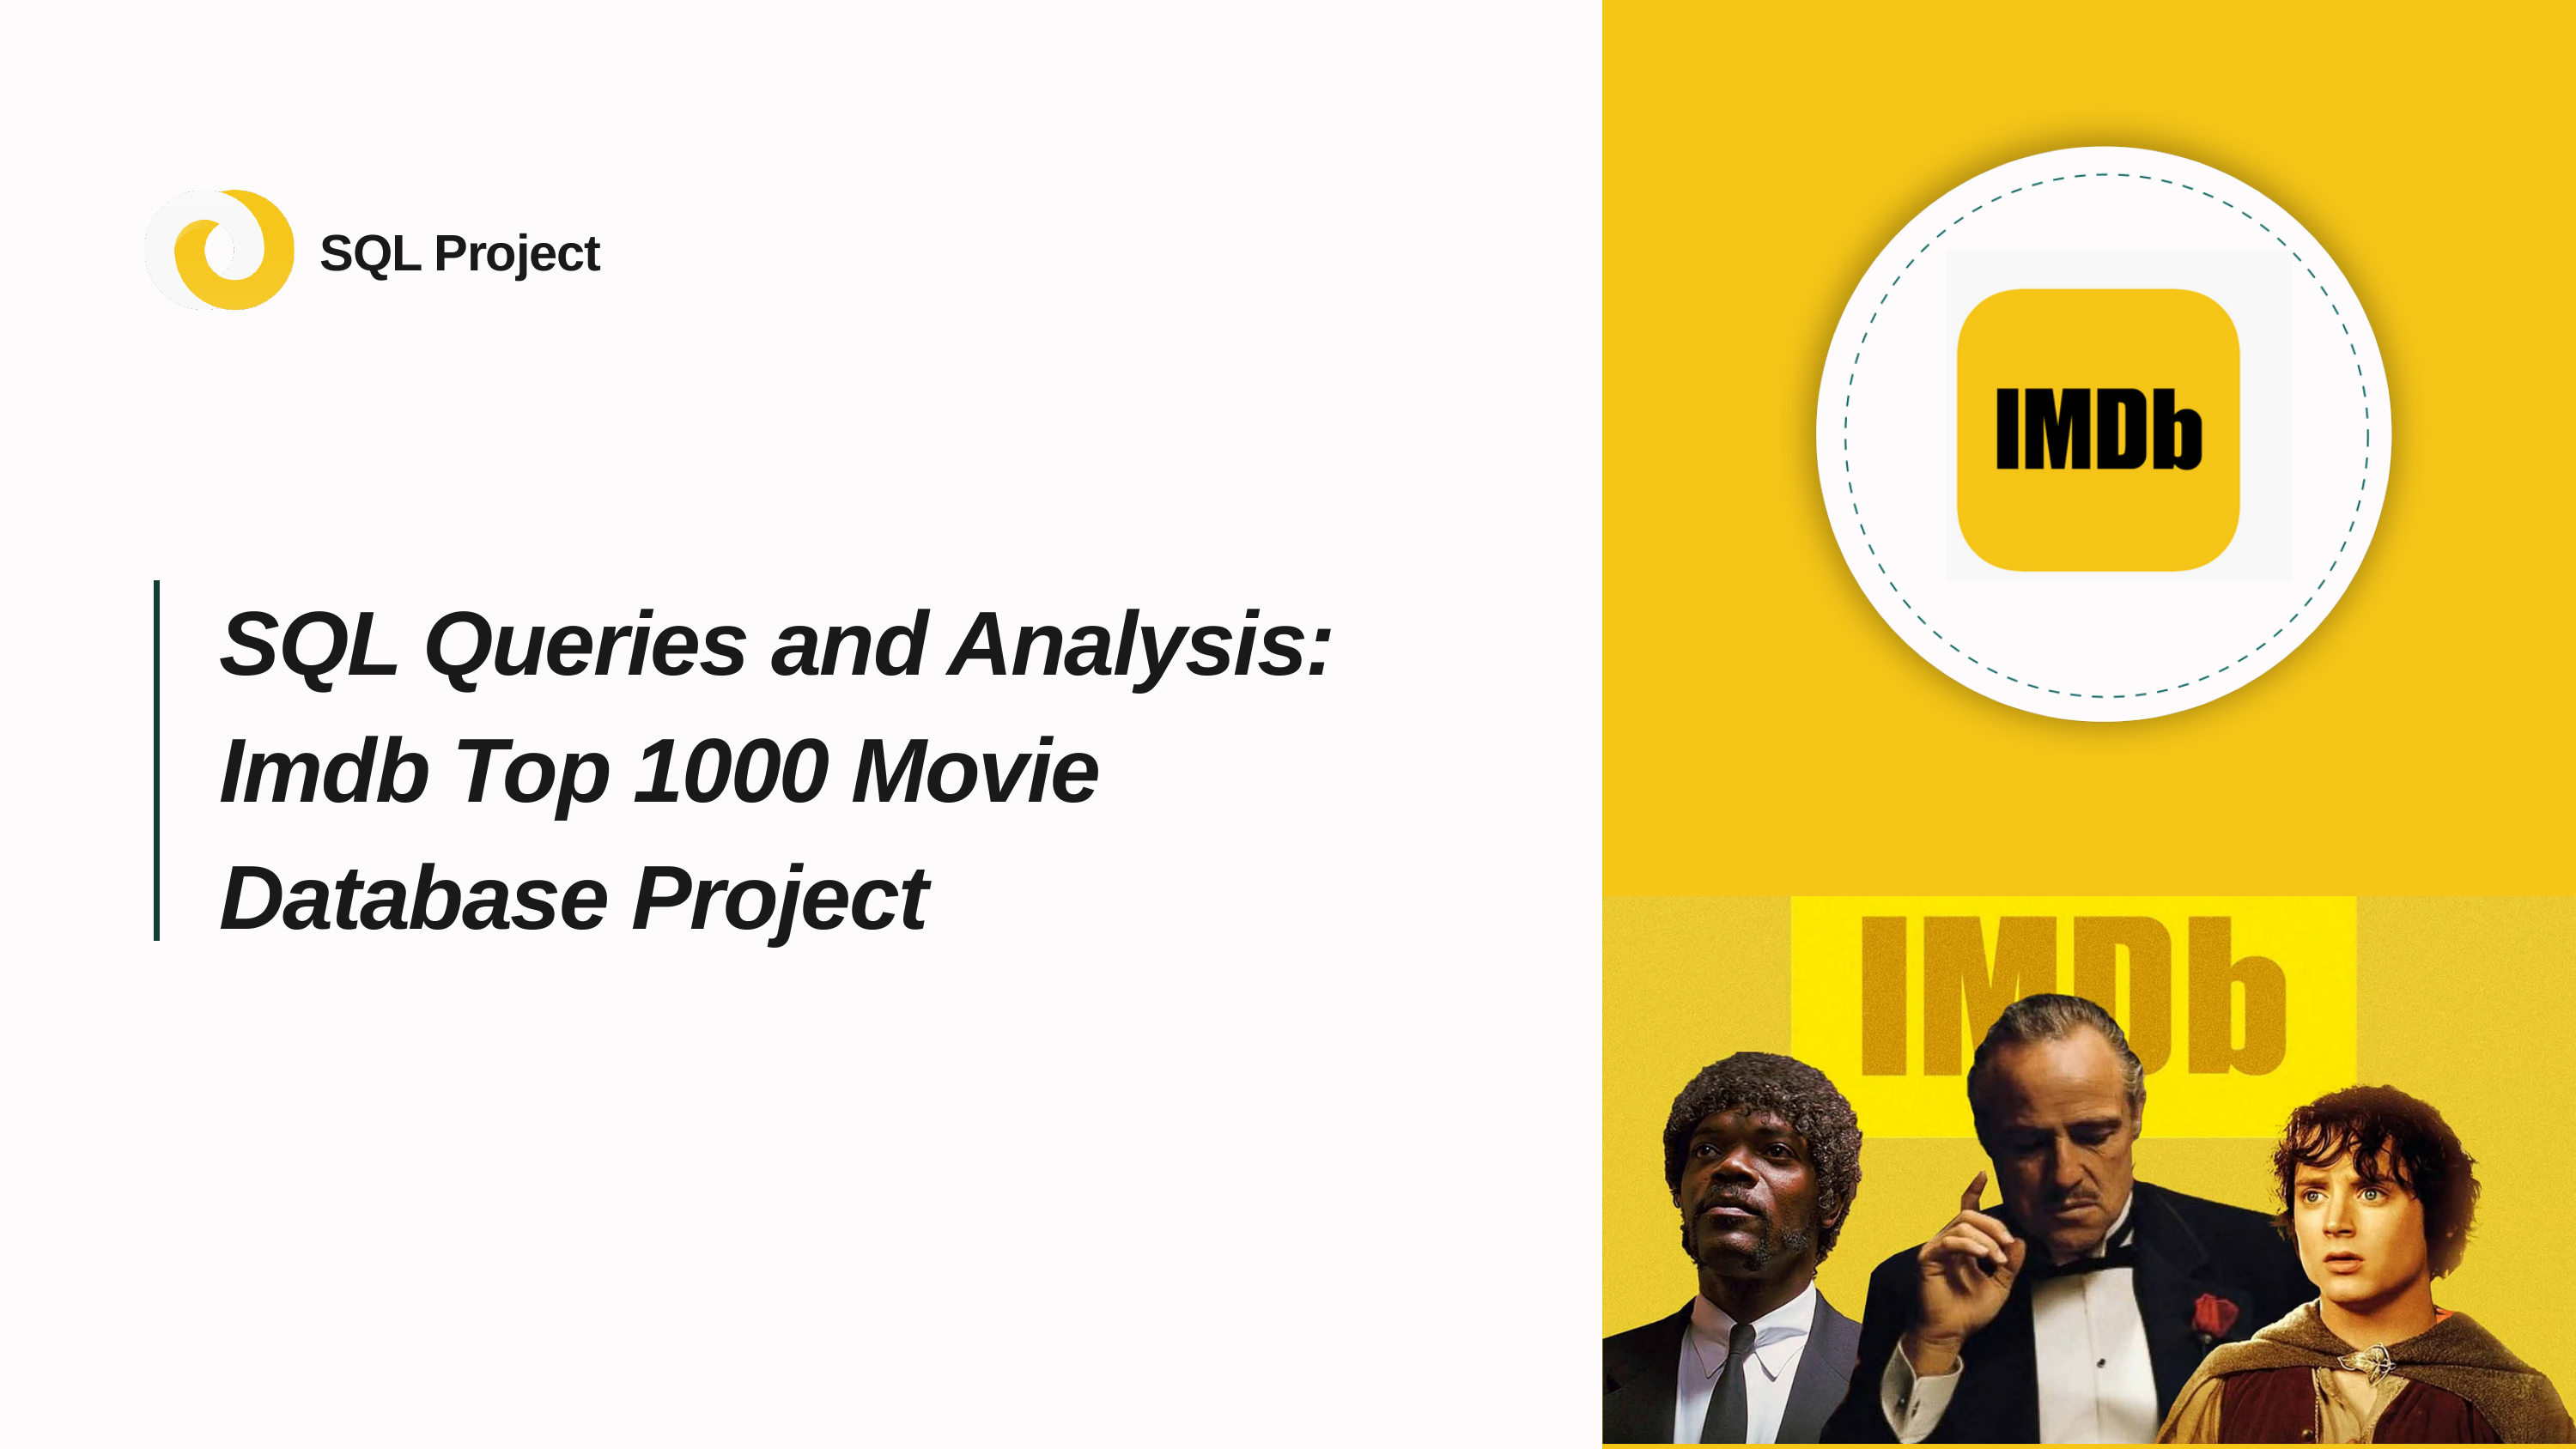

SQL Project

SQL Queries and Analysis:
Imdb Top 1000 Movie Database Project